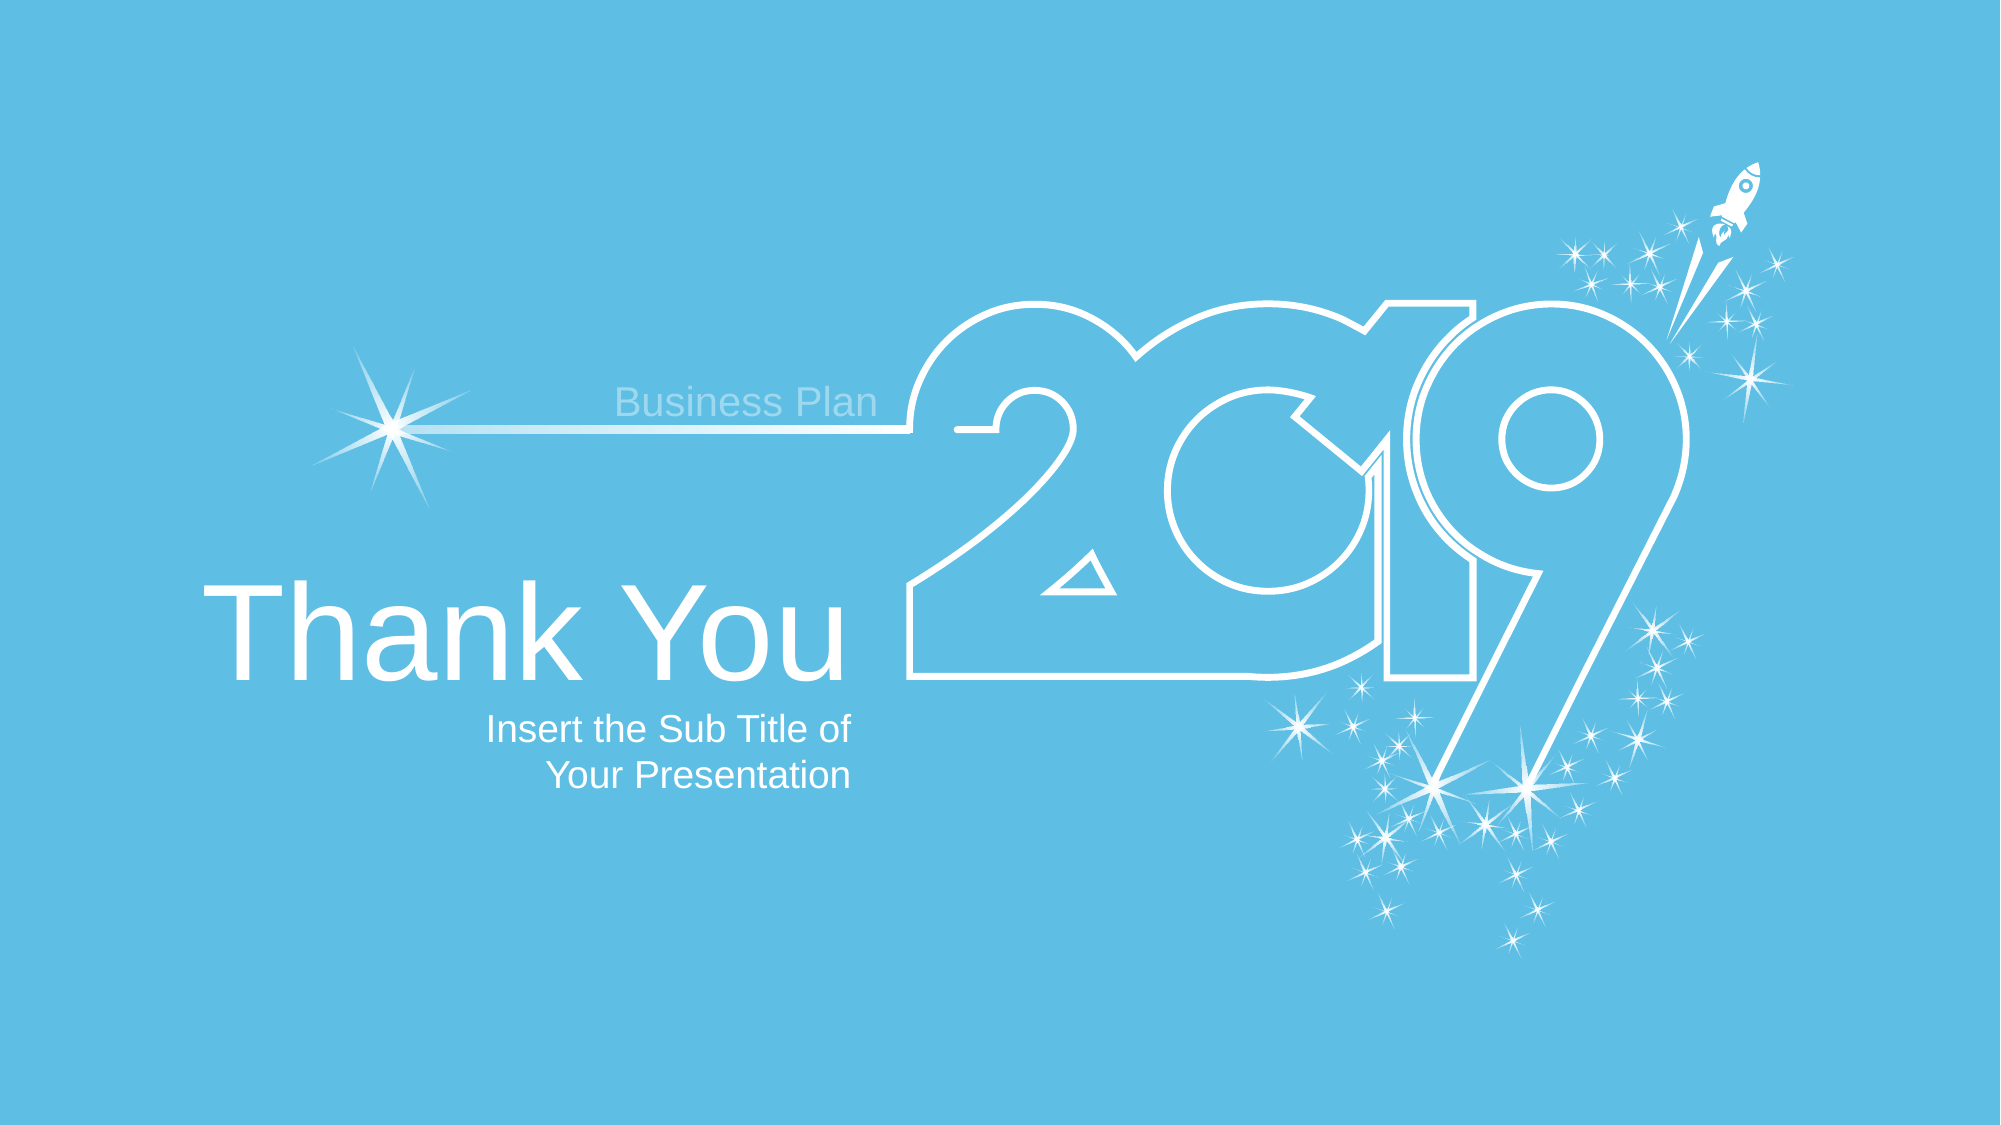

Business Plan

Thank You
Insert the Sub Title of
Your Presentation